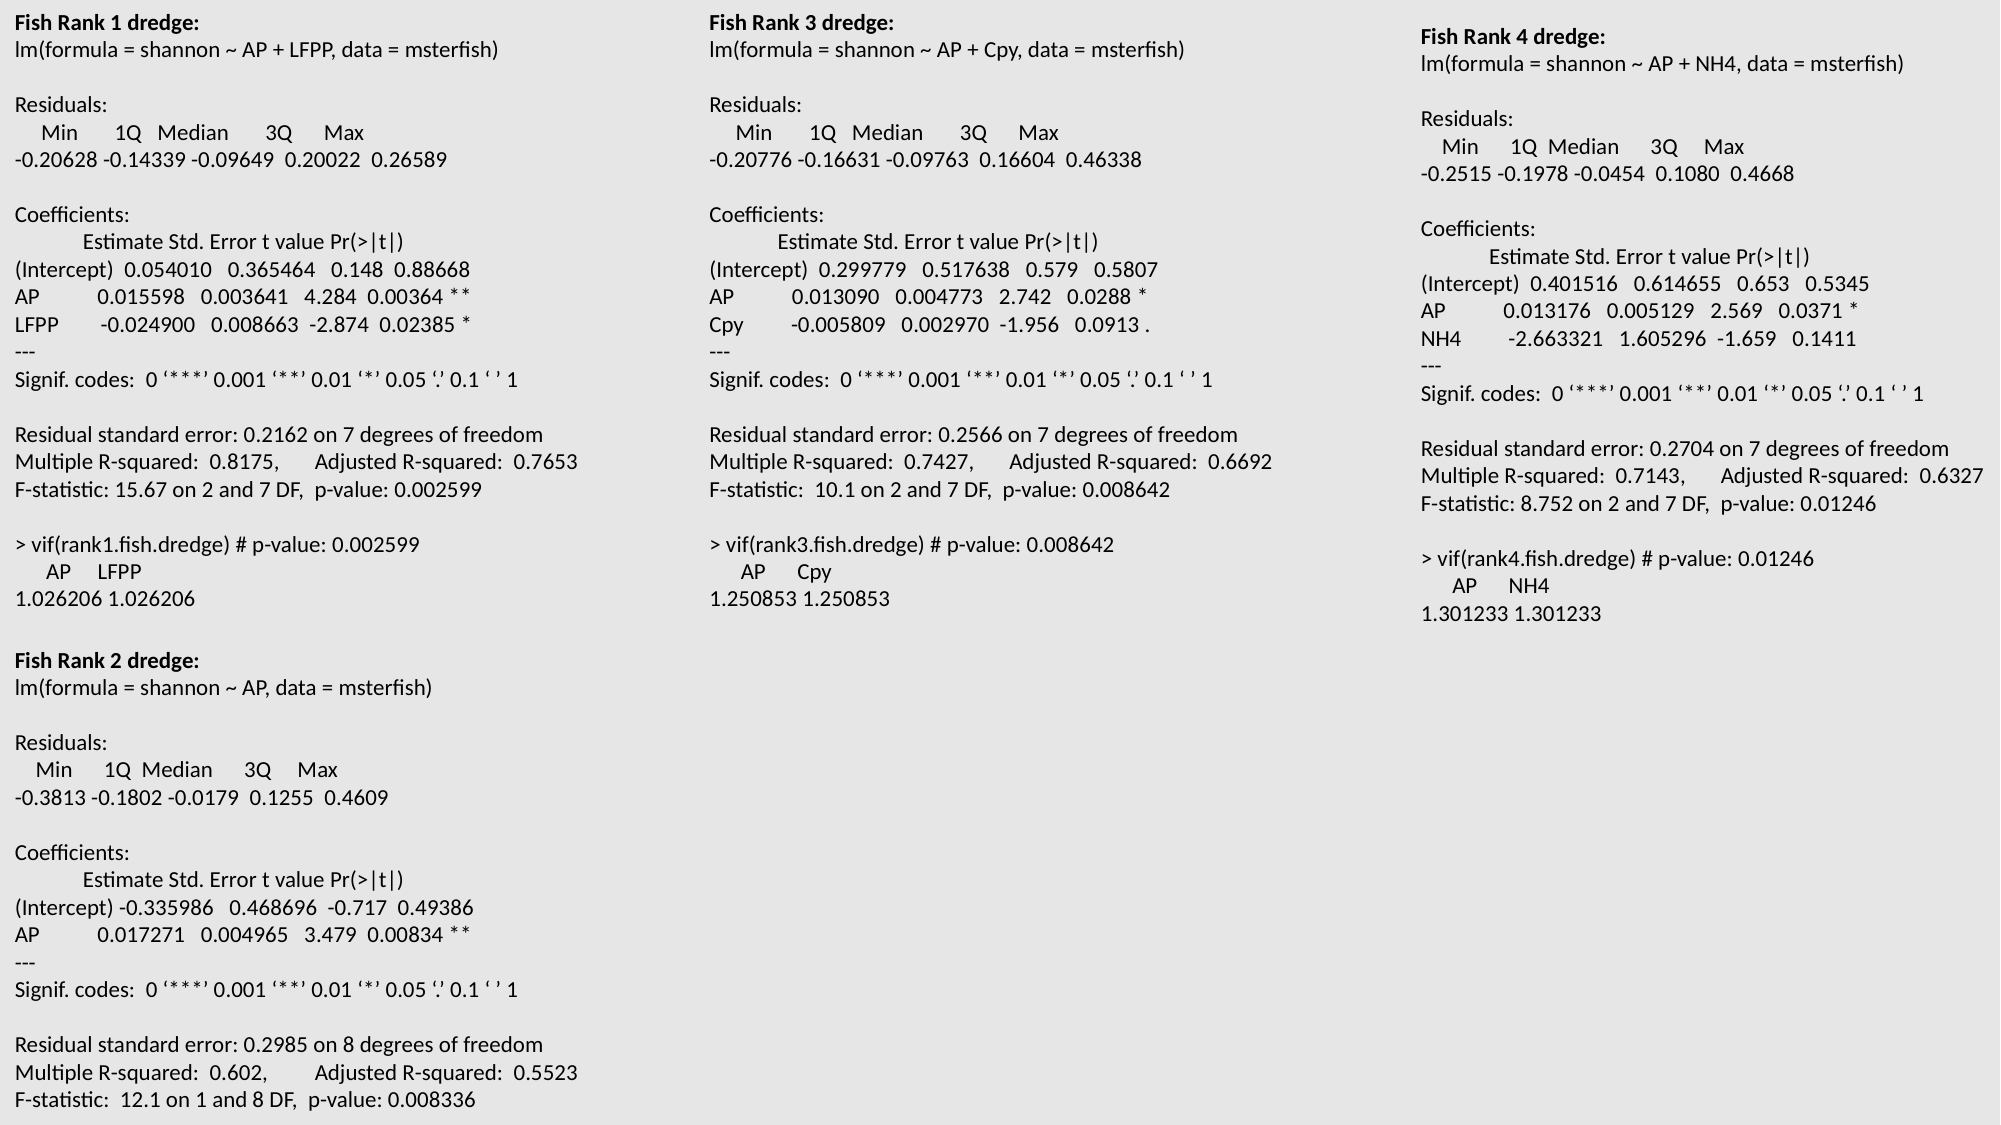

Fish Rank 1 dredge:
lm(formula = shannon ~ AP + LFPP, data = msterfish)

Residuals:
     Min       1Q   Median       3Q      Max
-0.20628 -0.14339 -0.09649  0.20022  0.26589

Coefficients:
             Estimate Std. Error t value Pr(>|t|)
(Intercept)  0.054010   0.365464   0.148  0.88668
AP           0.015598   0.003641   4.284  0.00364 **
LFPP        -0.024900   0.008663  -2.874  0.02385 *
---
Signif. codes:  0 ‘***’ 0.001 ‘**’ 0.01 ‘*’ 0.05 ‘.’ 0.1 ‘ ’ 1

Residual standard error: 0.2162 on 7 degrees of freedom
Multiple R-squared:  0.8175,	Adjusted R-squared:  0.7653
F-statistic: 15.67 on 2 and 7 DF,  p-value: 0.002599

> vif(rank1.fish.dredge) # p-value: 0.002599
      AP     LFPP
1.026206 1.026206
Fish Rank 3 dredge:
lm(formula = shannon ~ AP + Cpy, data = msterfish)

Residuals:
     Min       1Q   Median       3Q      Max
-0.20776 -0.16631 -0.09763  0.16604  0.46338

Coefficients:
             Estimate Std. Error t value Pr(>|t|)
(Intercept)  0.299779   0.517638   0.579   0.5807
AP           0.013090   0.004773   2.742   0.0288 *
Cpy         -0.005809   0.002970  -1.956   0.0913 .
---
Signif. codes:  0 ‘***’ 0.001 ‘**’ 0.01 ‘*’ 0.05 ‘.’ 0.1 ‘ ’ 1

Residual standard error: 0.2566 on 7 degrees of freedom
Multiple R-squared:  0.7427,	Adjusted R-squared:  0.6692
F-statistic:  10.1 on 2 and 7 DF,  p-value: 0.008642

> vif(rank3.fish.dredge) # p-value: 0.008642
      AP      Cpy
1.250853 1.250853
Fish Rank 4 dredge:
lm(formula = shannon ~ AP + NH4, data = msterfish)

Residuals:
    Min      1Q  Median      3Q     Max
-0.2515 -0.1978 -0.0454  0.1080  0.4668

Coefficients:
             Estimate Std. Error t value Pr(>|t|)
(Intercept)  0.401516   0.614655   0.653   0.5345
AP           0.013176   0.005129   2.569   0.0371 *
NH4         -2.663321   1.605296  -1.659   0.1411
---
Signif. codes:  0 ‘***’ 0.001 ‘**’ 0.01 ‘*’ 0.05 ‘.’ 0.1 ‘ ’ 1

Residual standard error: 0.2704 on 7 degrees of freedom
Multiple R-squared:  0.7143,	Adjusted R-squared:  0.6327
F-statistic: 8.752 on 2 and 7 DF,  p-value: 0.01246

> vif(rank4.fish.dredge) # p-value: 0.01246
      AP      NH4
1.301233 1.301233
Fish Rank 2 dredge:
lm(formula = shannon ~ AP, data = msterfish)

Residuals:
    Min      1Q  Median      3Q     Max
-0.3813 -0.1802 -0.0179  0.1255  0.4609

Coefficients:
             Estimate Std. Error t value Pr(>|t|)
(Intercept) -0.335986   0.468696  -0.717  0.49386
AP           0.017271   0.004965   3.479  0.00834 **
---
Signif. codes:  0 ‘***’ 0.001 ‘**’ 0.01 ‘*’ 0.05 ‘.’ 0.1 ‘ ’ 1

Residual standard error: 0.2985 on 8 degrees of freedom
Multiple R-squared:  0.602,	Adjusted R-squared:  0.5523
F-statistic:  12.1 on 1 and 8 DF,  p-value: 0.008336